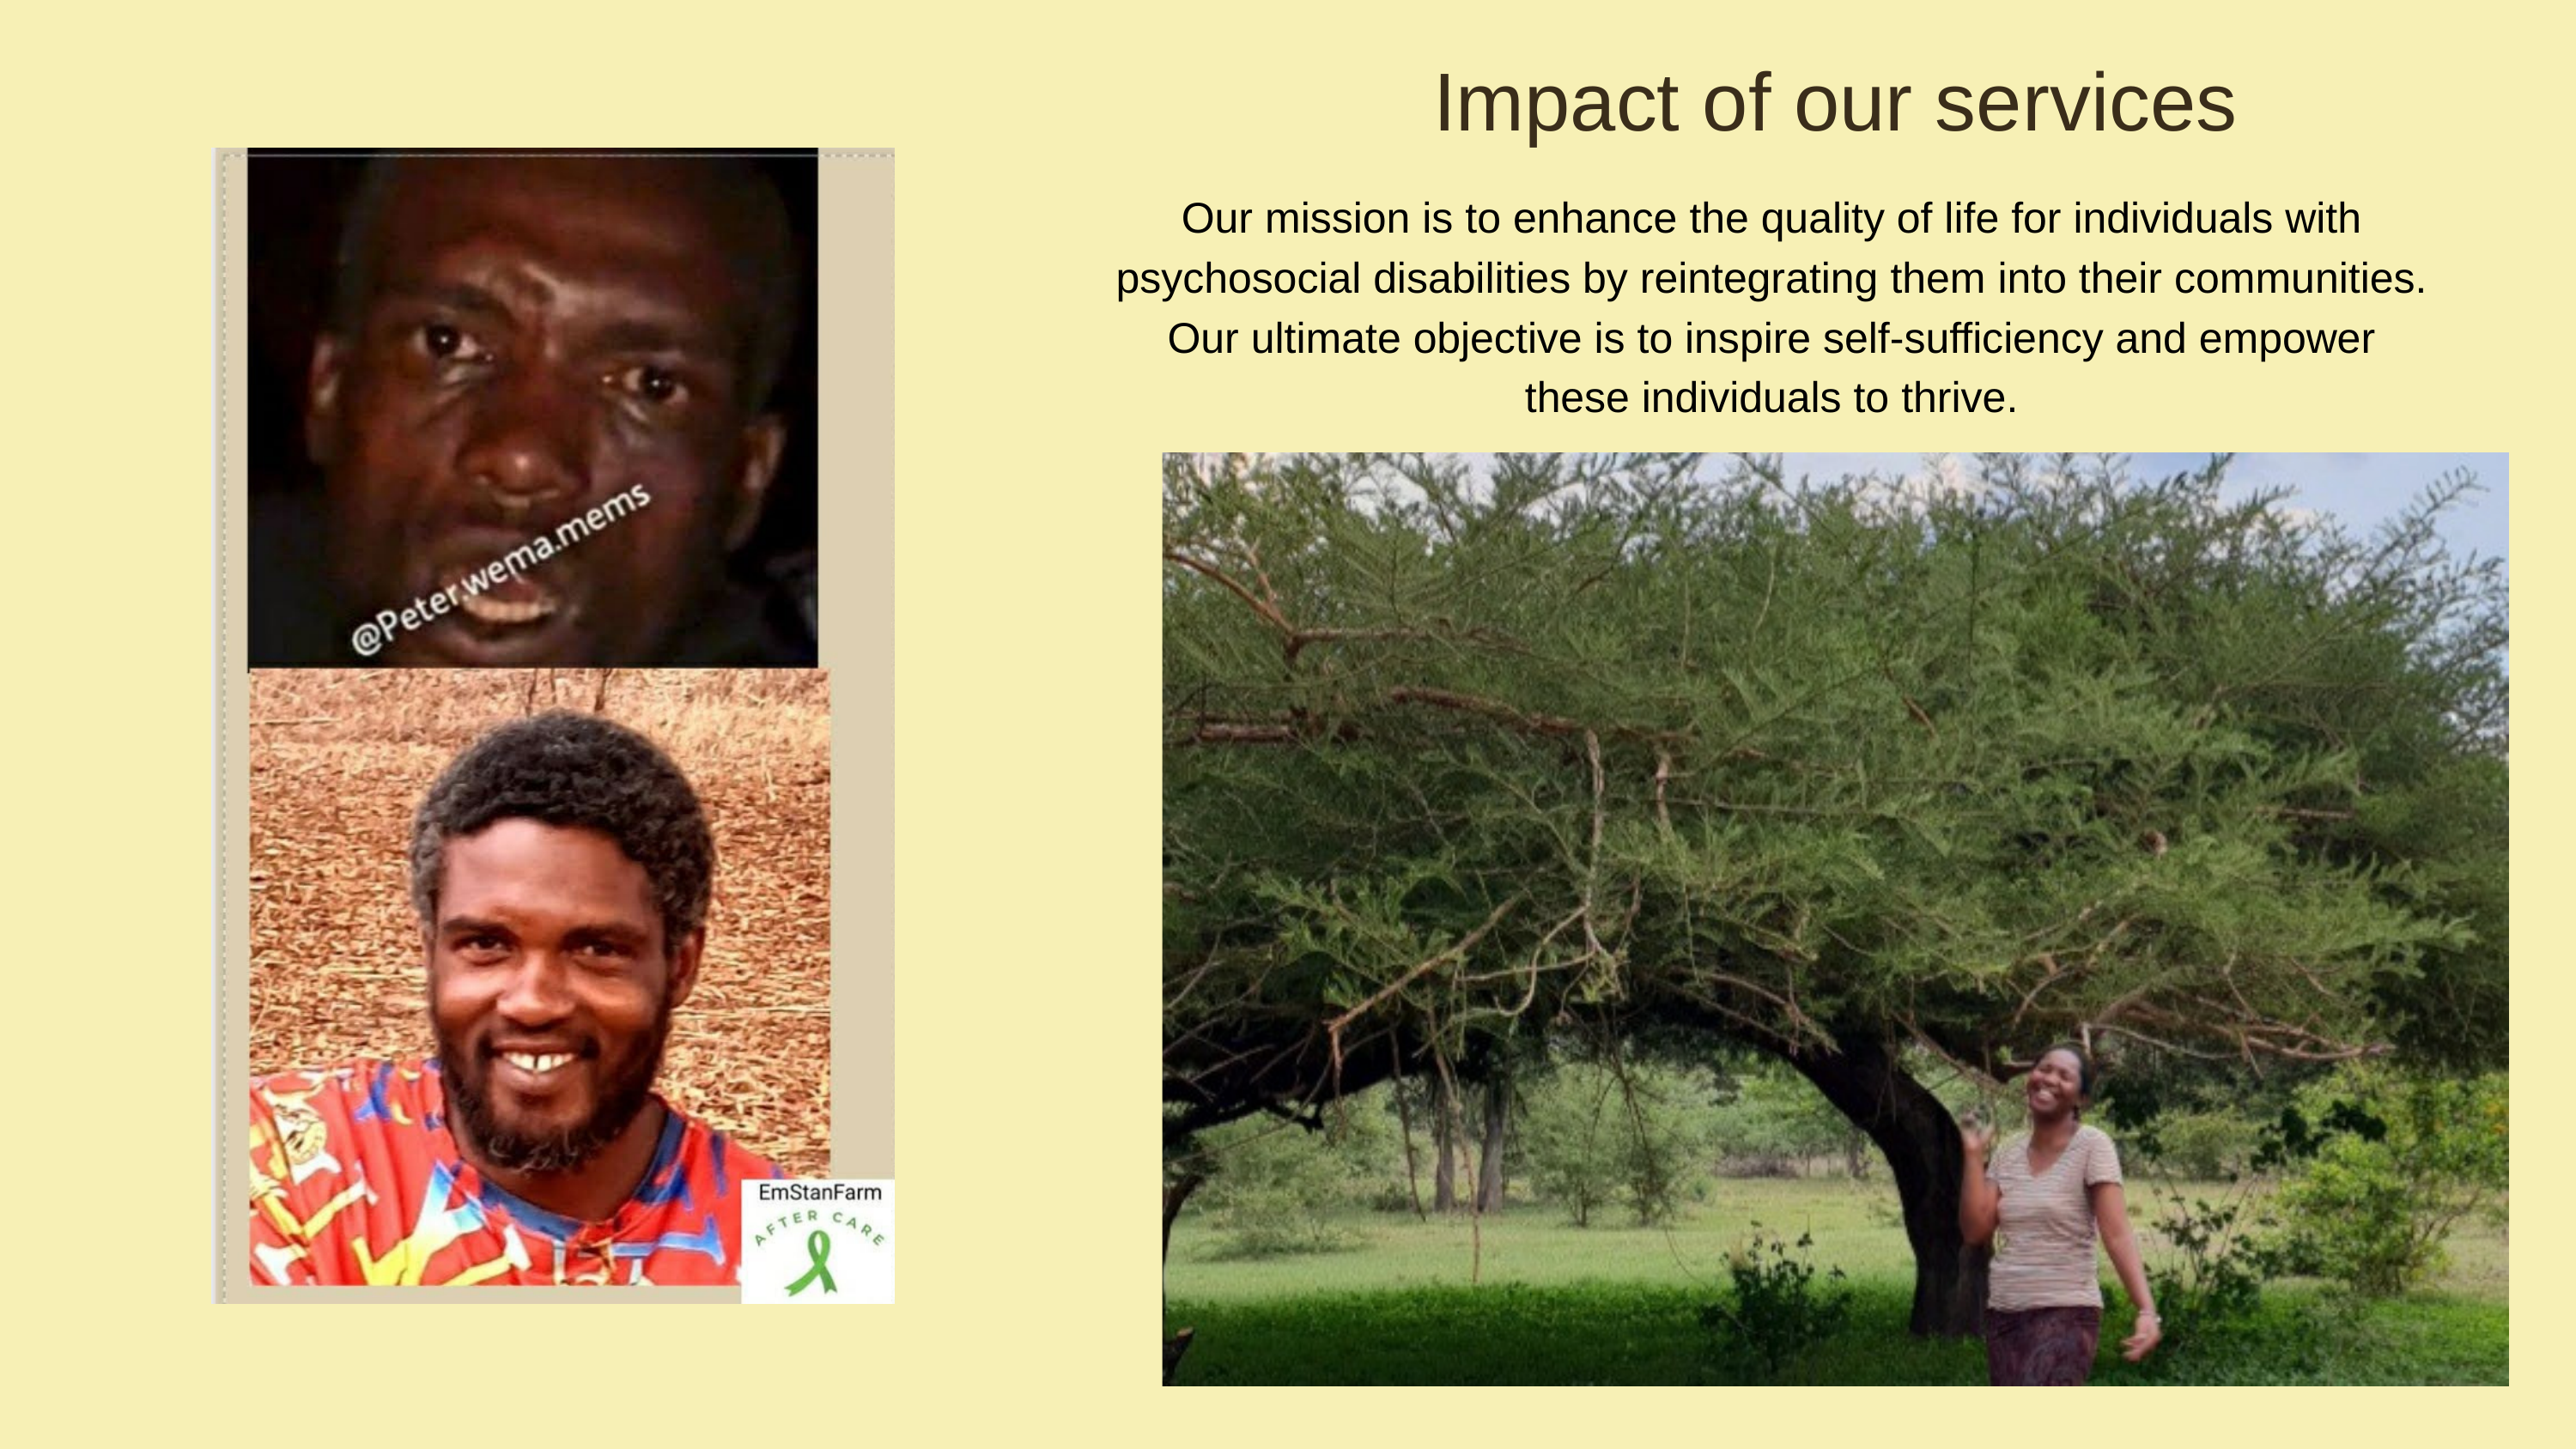

Impact of our services

Our mission is to enhance the quality of life for individuals with psychosocial disabilities by reintegrating them into their communities. Our ultimate objective is to inspire self-sufficiency and empower these individuals to thrive.